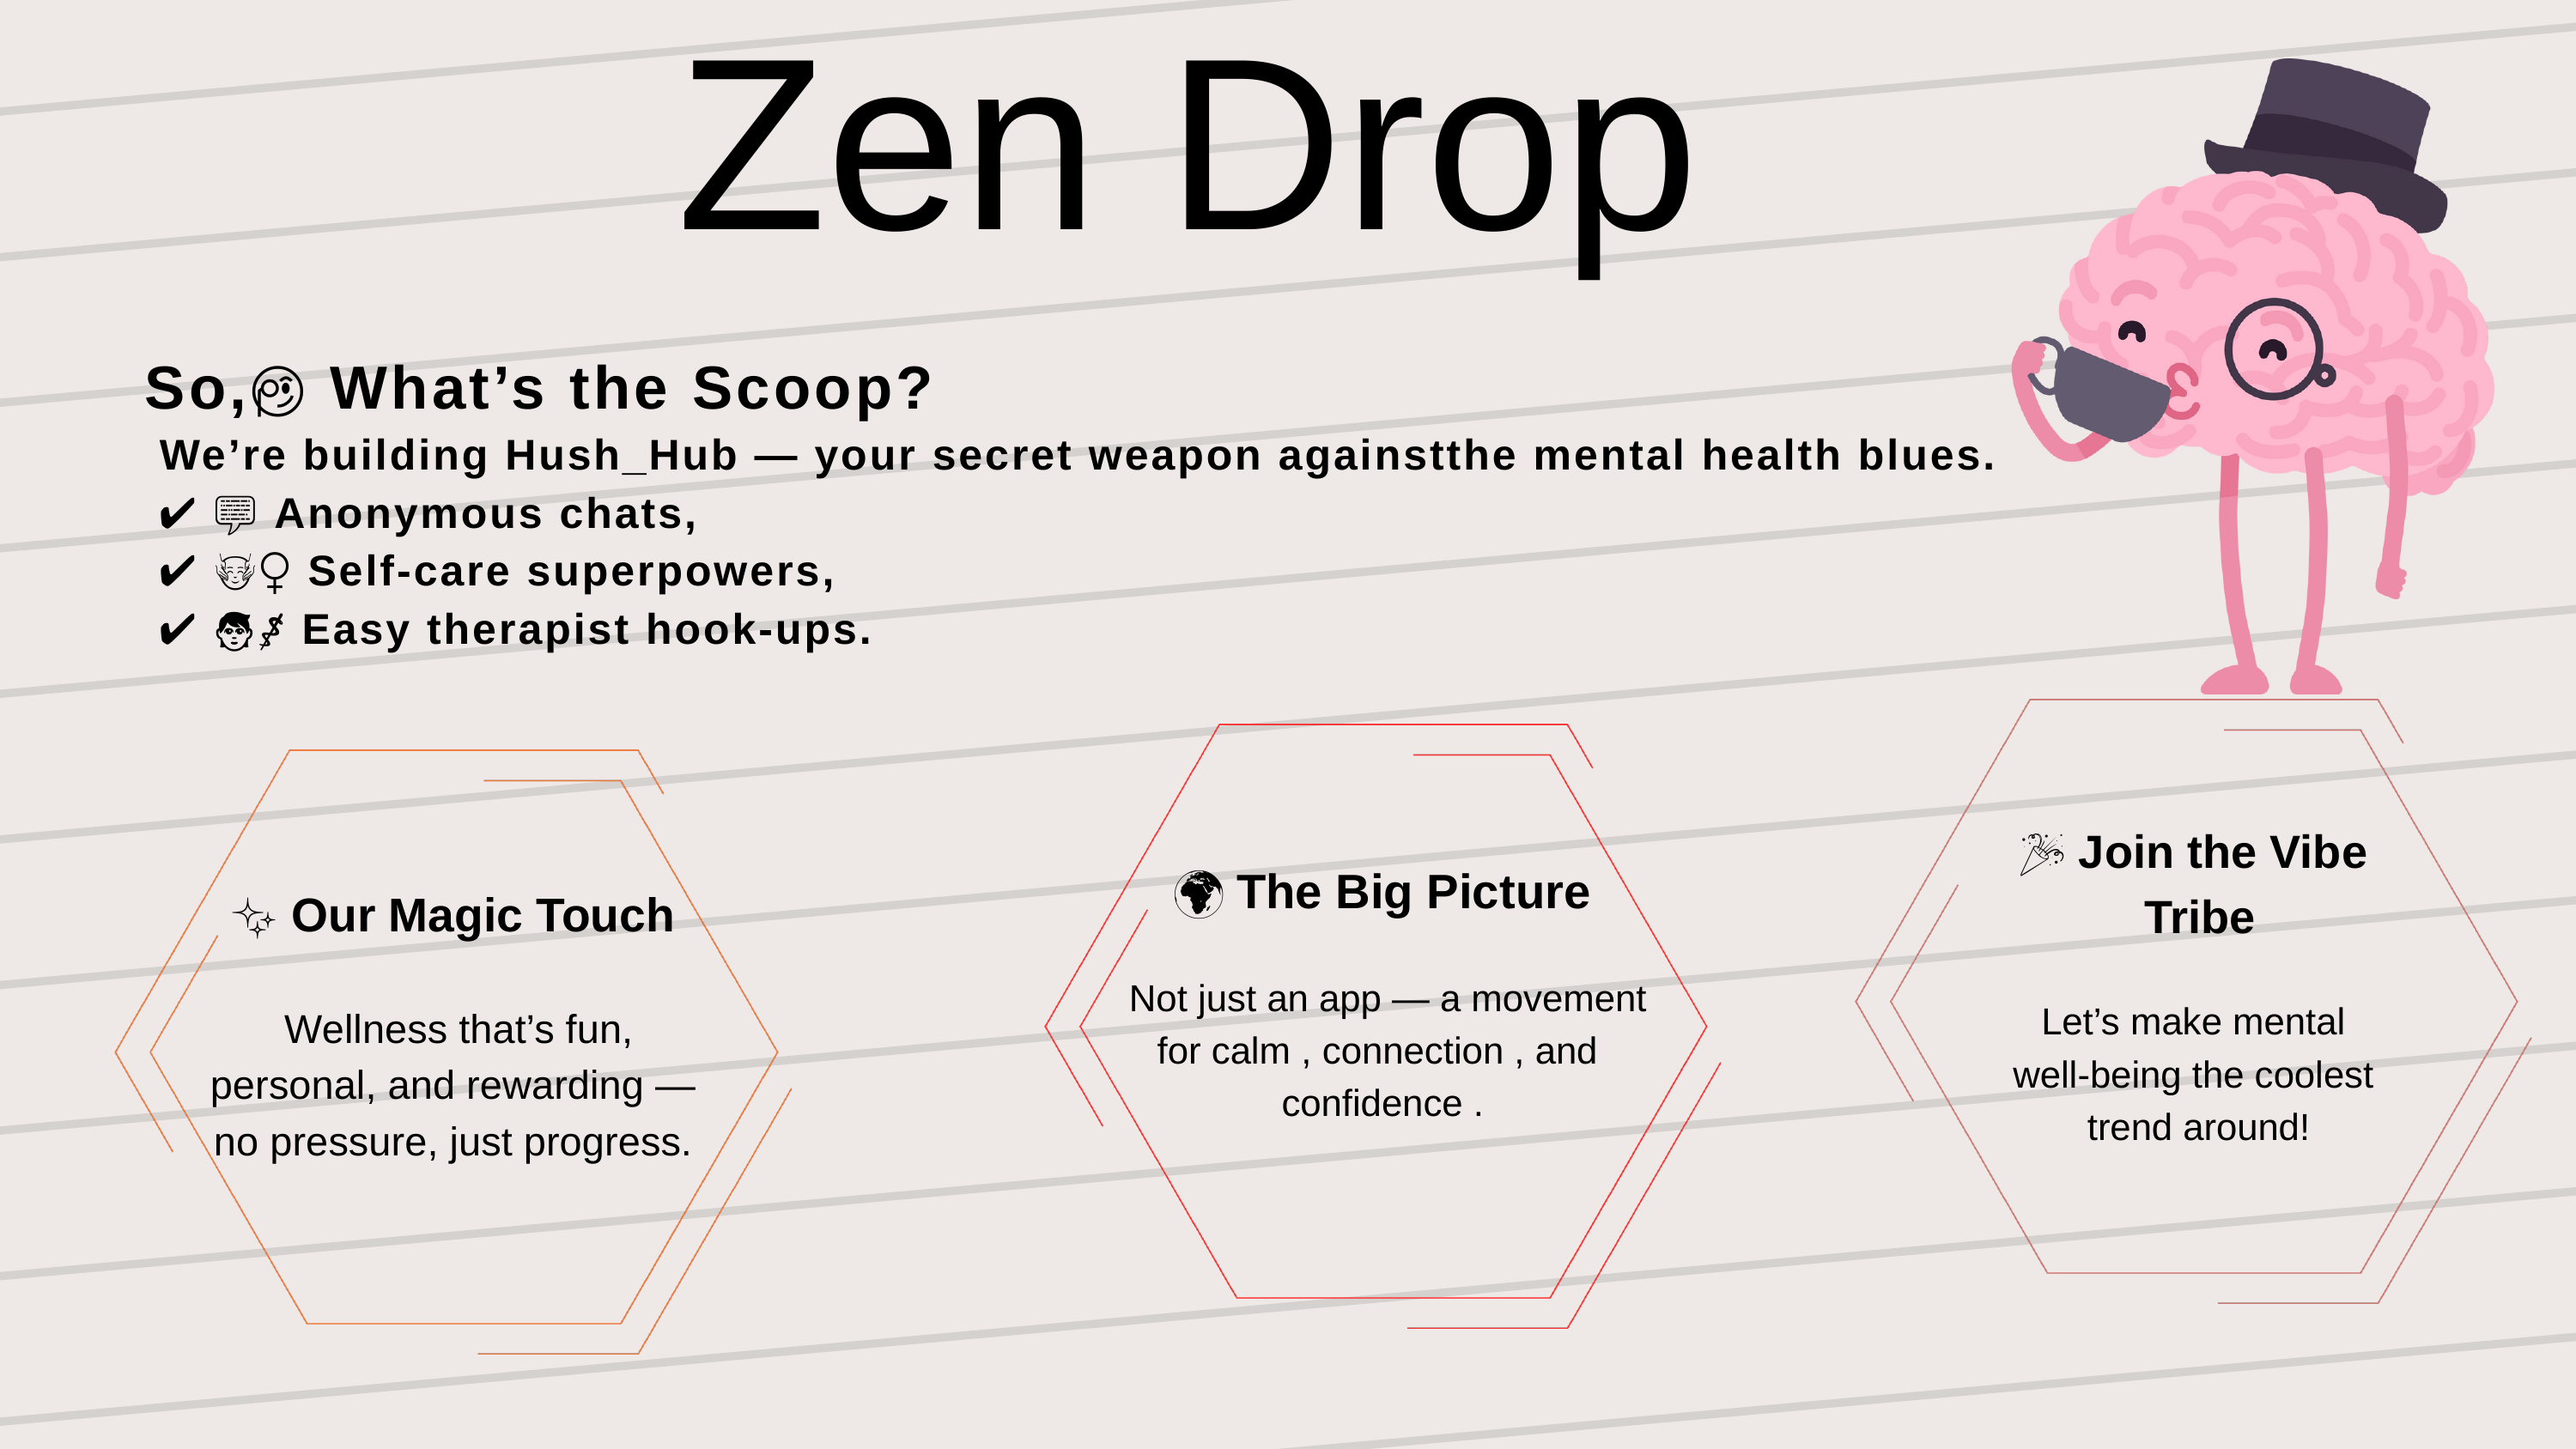

Zen Drop

So,🧐 What’s the Scoop?
 We’re building Hush_Hub — your secret weapon againstthe mental health blues.
 ✔️ 💬 Anonymous chats,
 ✔️ 💆‍♀️ Self-care superpowers,
 ✔️ 🧑‍⚕️ Easy therapist hook-ups.

🎉 Join the Vibe
 Tribe

 Let’s make mental
well-being the coolest
 trend around!
🌍 The Big Picture

 Not just an app — a movement for calm , connection , and
confidence .
✨ Our Magic Touch

 Wellness that’s fun, personal, and rewarding — no pressure, just progress.